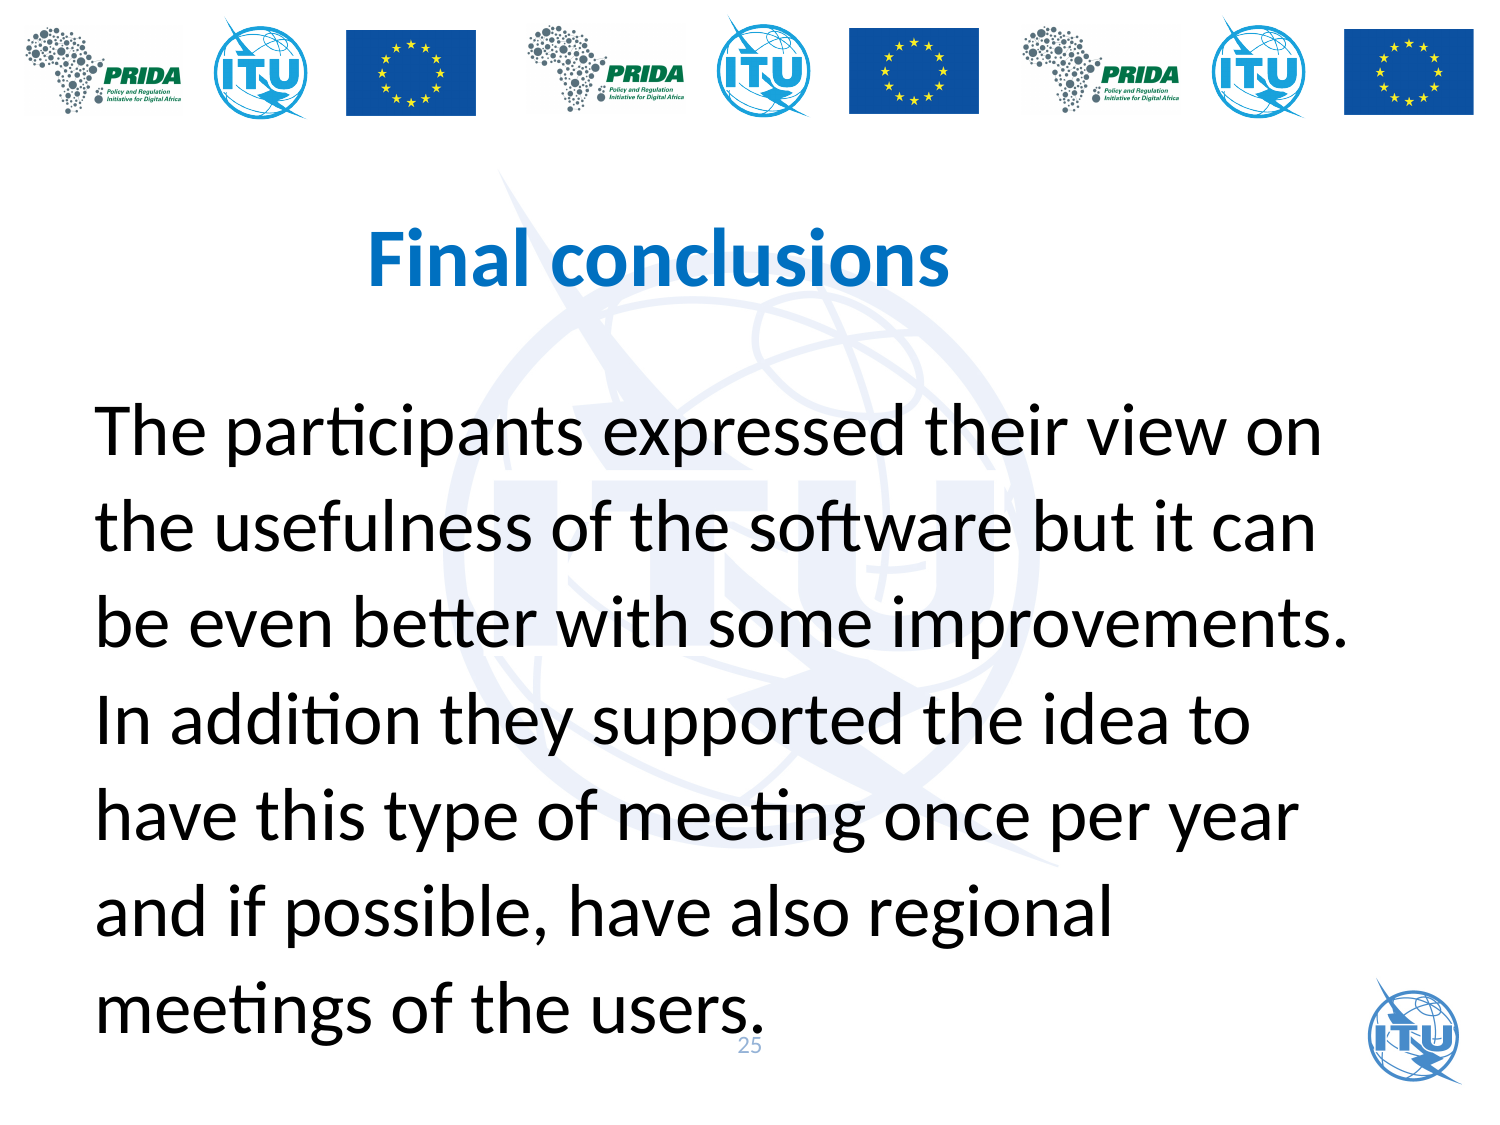

Final conclusions
The participants expressed their view on the usefulness of the software but it can be even better with some improvements. In addition they supported the idea to have this type of meeting once per year and if possible, have also regional meetings of the users.
25